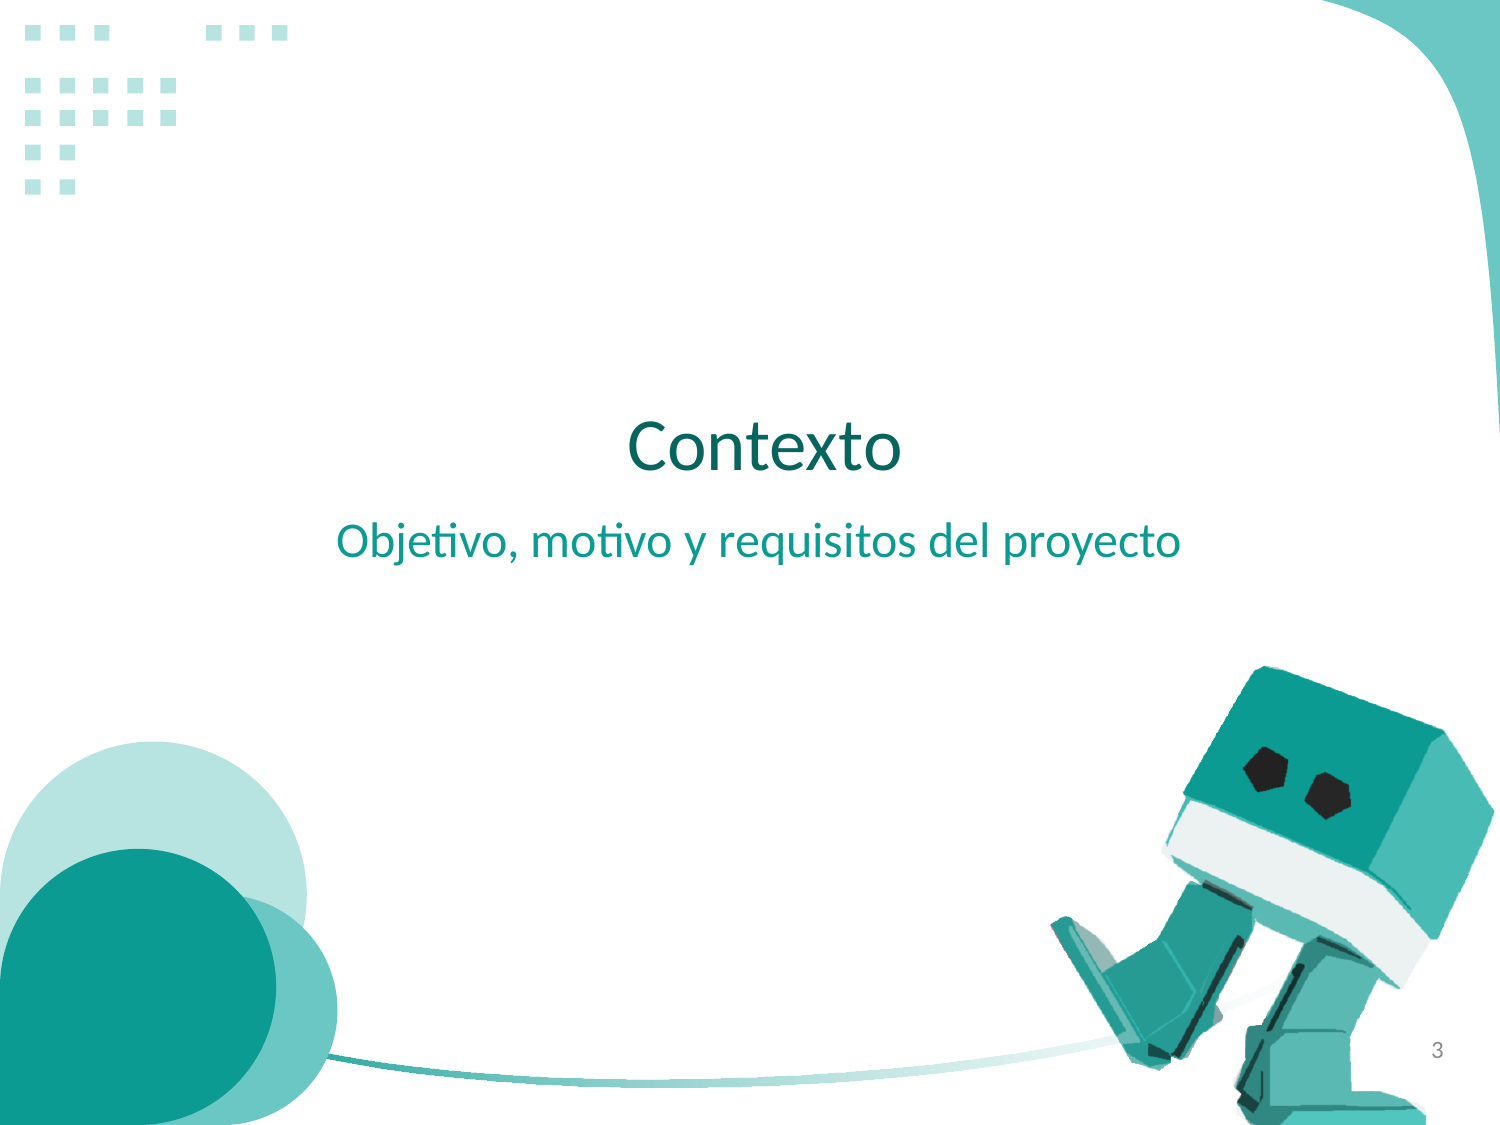

# Contexto
Objetivo, motivo y requisitos del proyecto
3